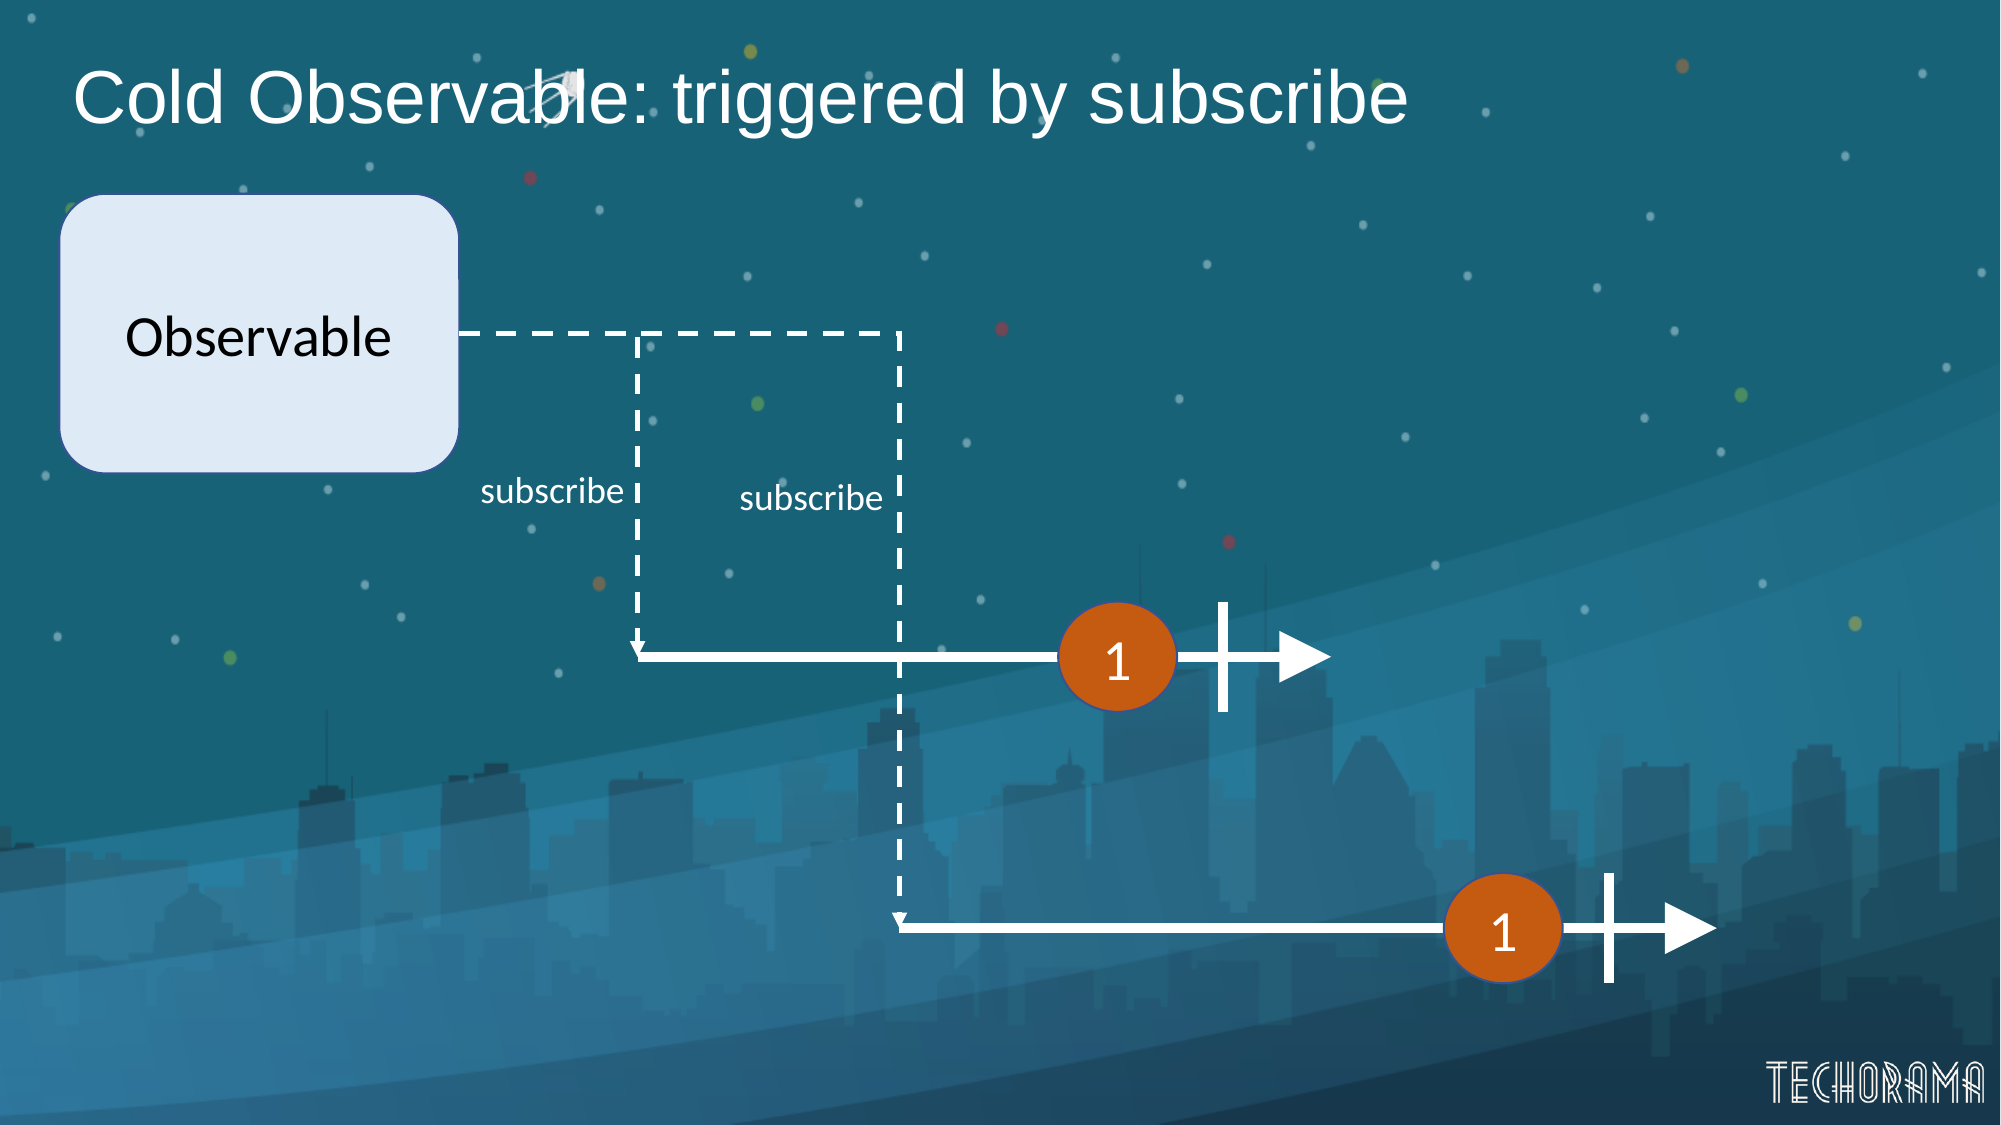

# Cold Observable: triggered by subscribe
Observable
subscribe
subscribe
1
1